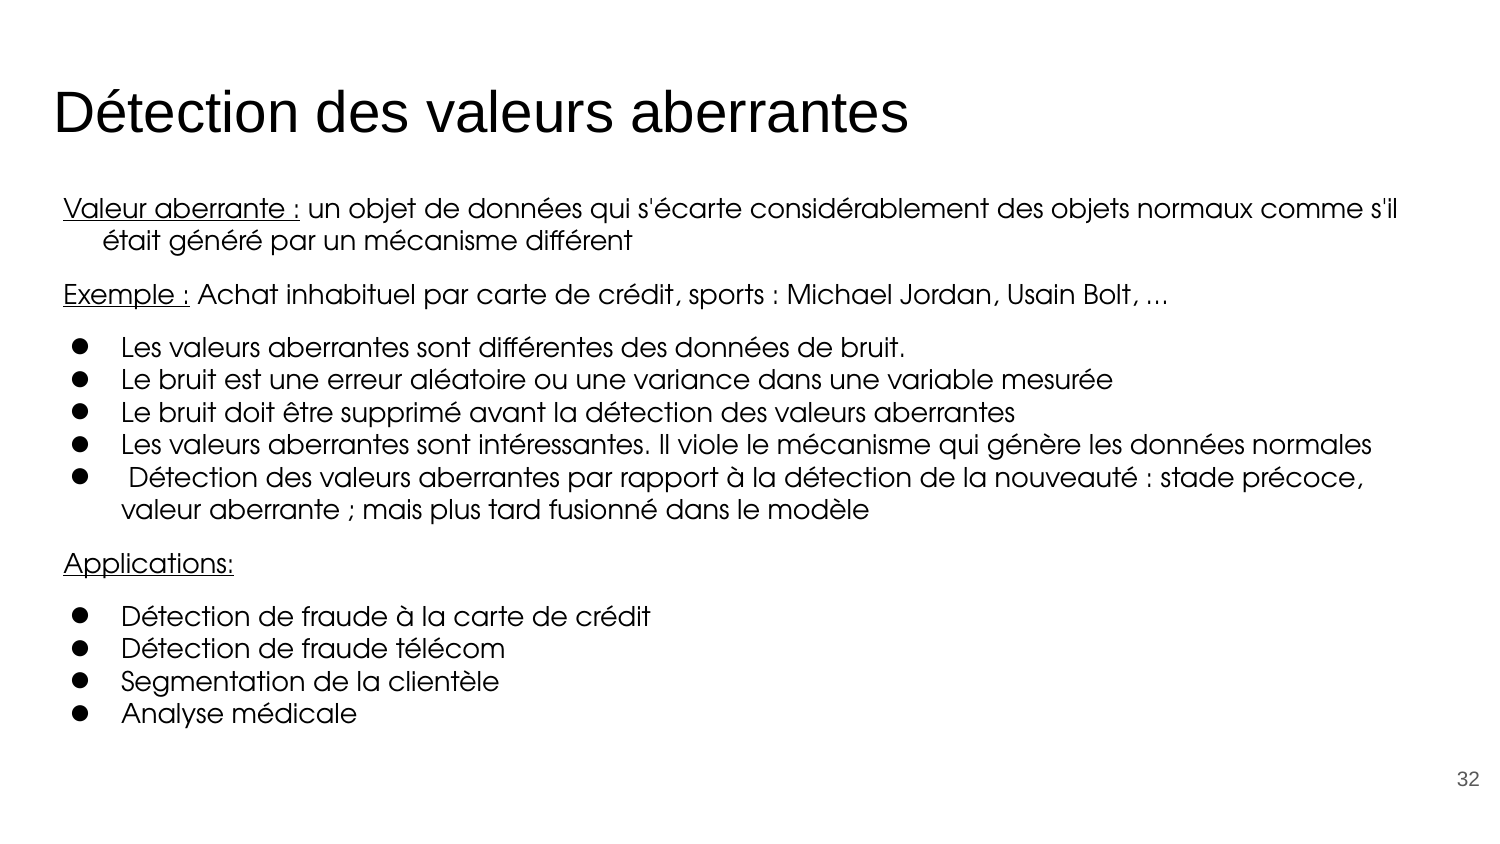

# Détection des valeurs aberrantes
Valeur aberrante : un objet de données qui s'écarte considérablement des objets normaux comme s'il était généré par un mécanisme différent
Exemple : Achat inhabituel par carte de crédit, sports : Michael Jordan, Usain Bolt, …
Les valeurs aberrantes sont différentes des données de bruit.
Le bruit est une erreur aléatoire ou une variance dans une variable mesurée
Le bruit doit être supprimé avant la détection des valeurs aberrantes
Les valeurs aberrantes sont intéressantes. Il viole le mécanisme qui génère les données normales
 Détection des valeurs aberrantes par rapport à la détection de la nouveauté : stade précoce, valeur aberrante ; mais plus tard fusionné dans le modèle
Applications:
Détection de fraude à la carte de crédit
Détection de fraude télécom
Segmentation de la clientèle
Analyse médicale

32